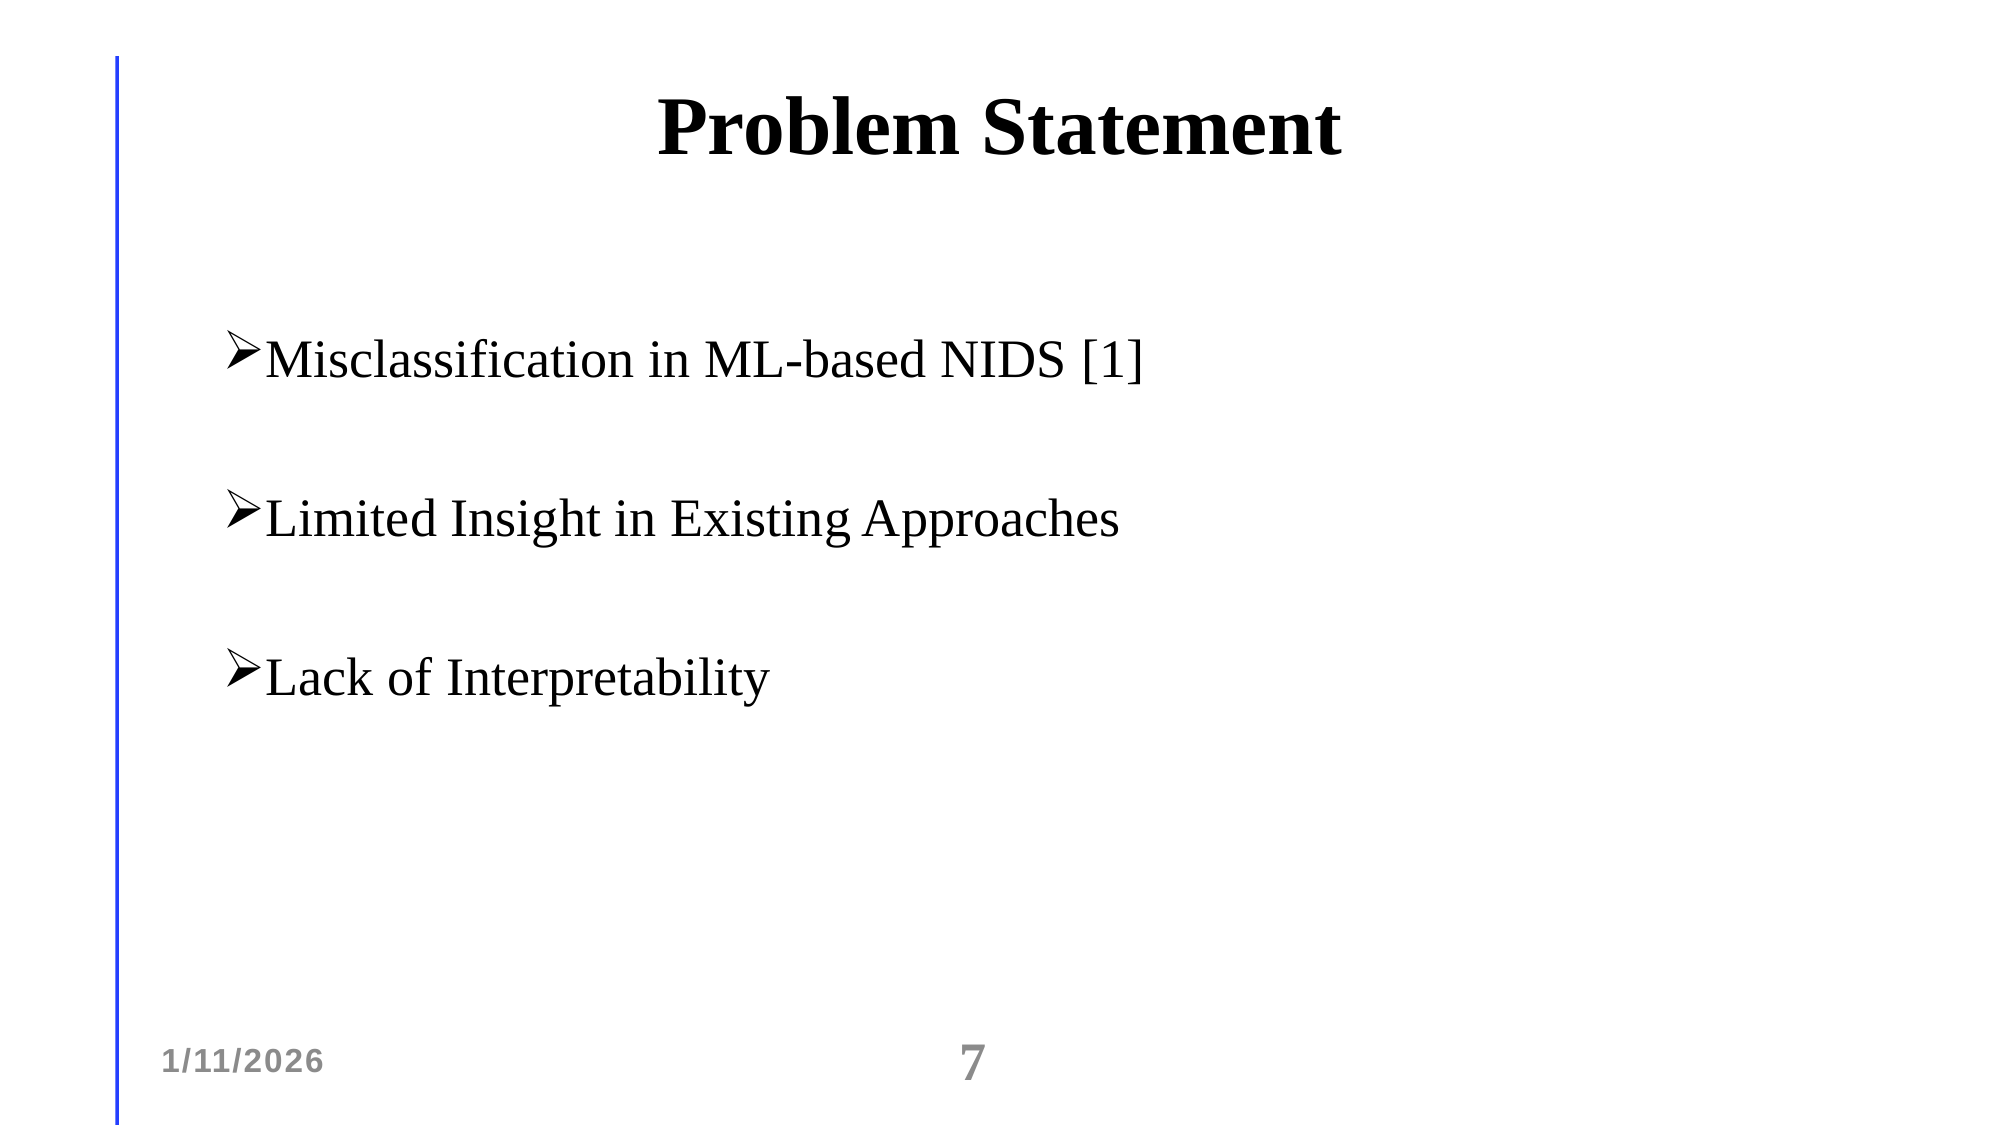

# Problem Statement
Misclassification in ML-based NIDS [1]

Limited Insight in Existing Approaches

Lack of Interpretability

1/11/2026
7